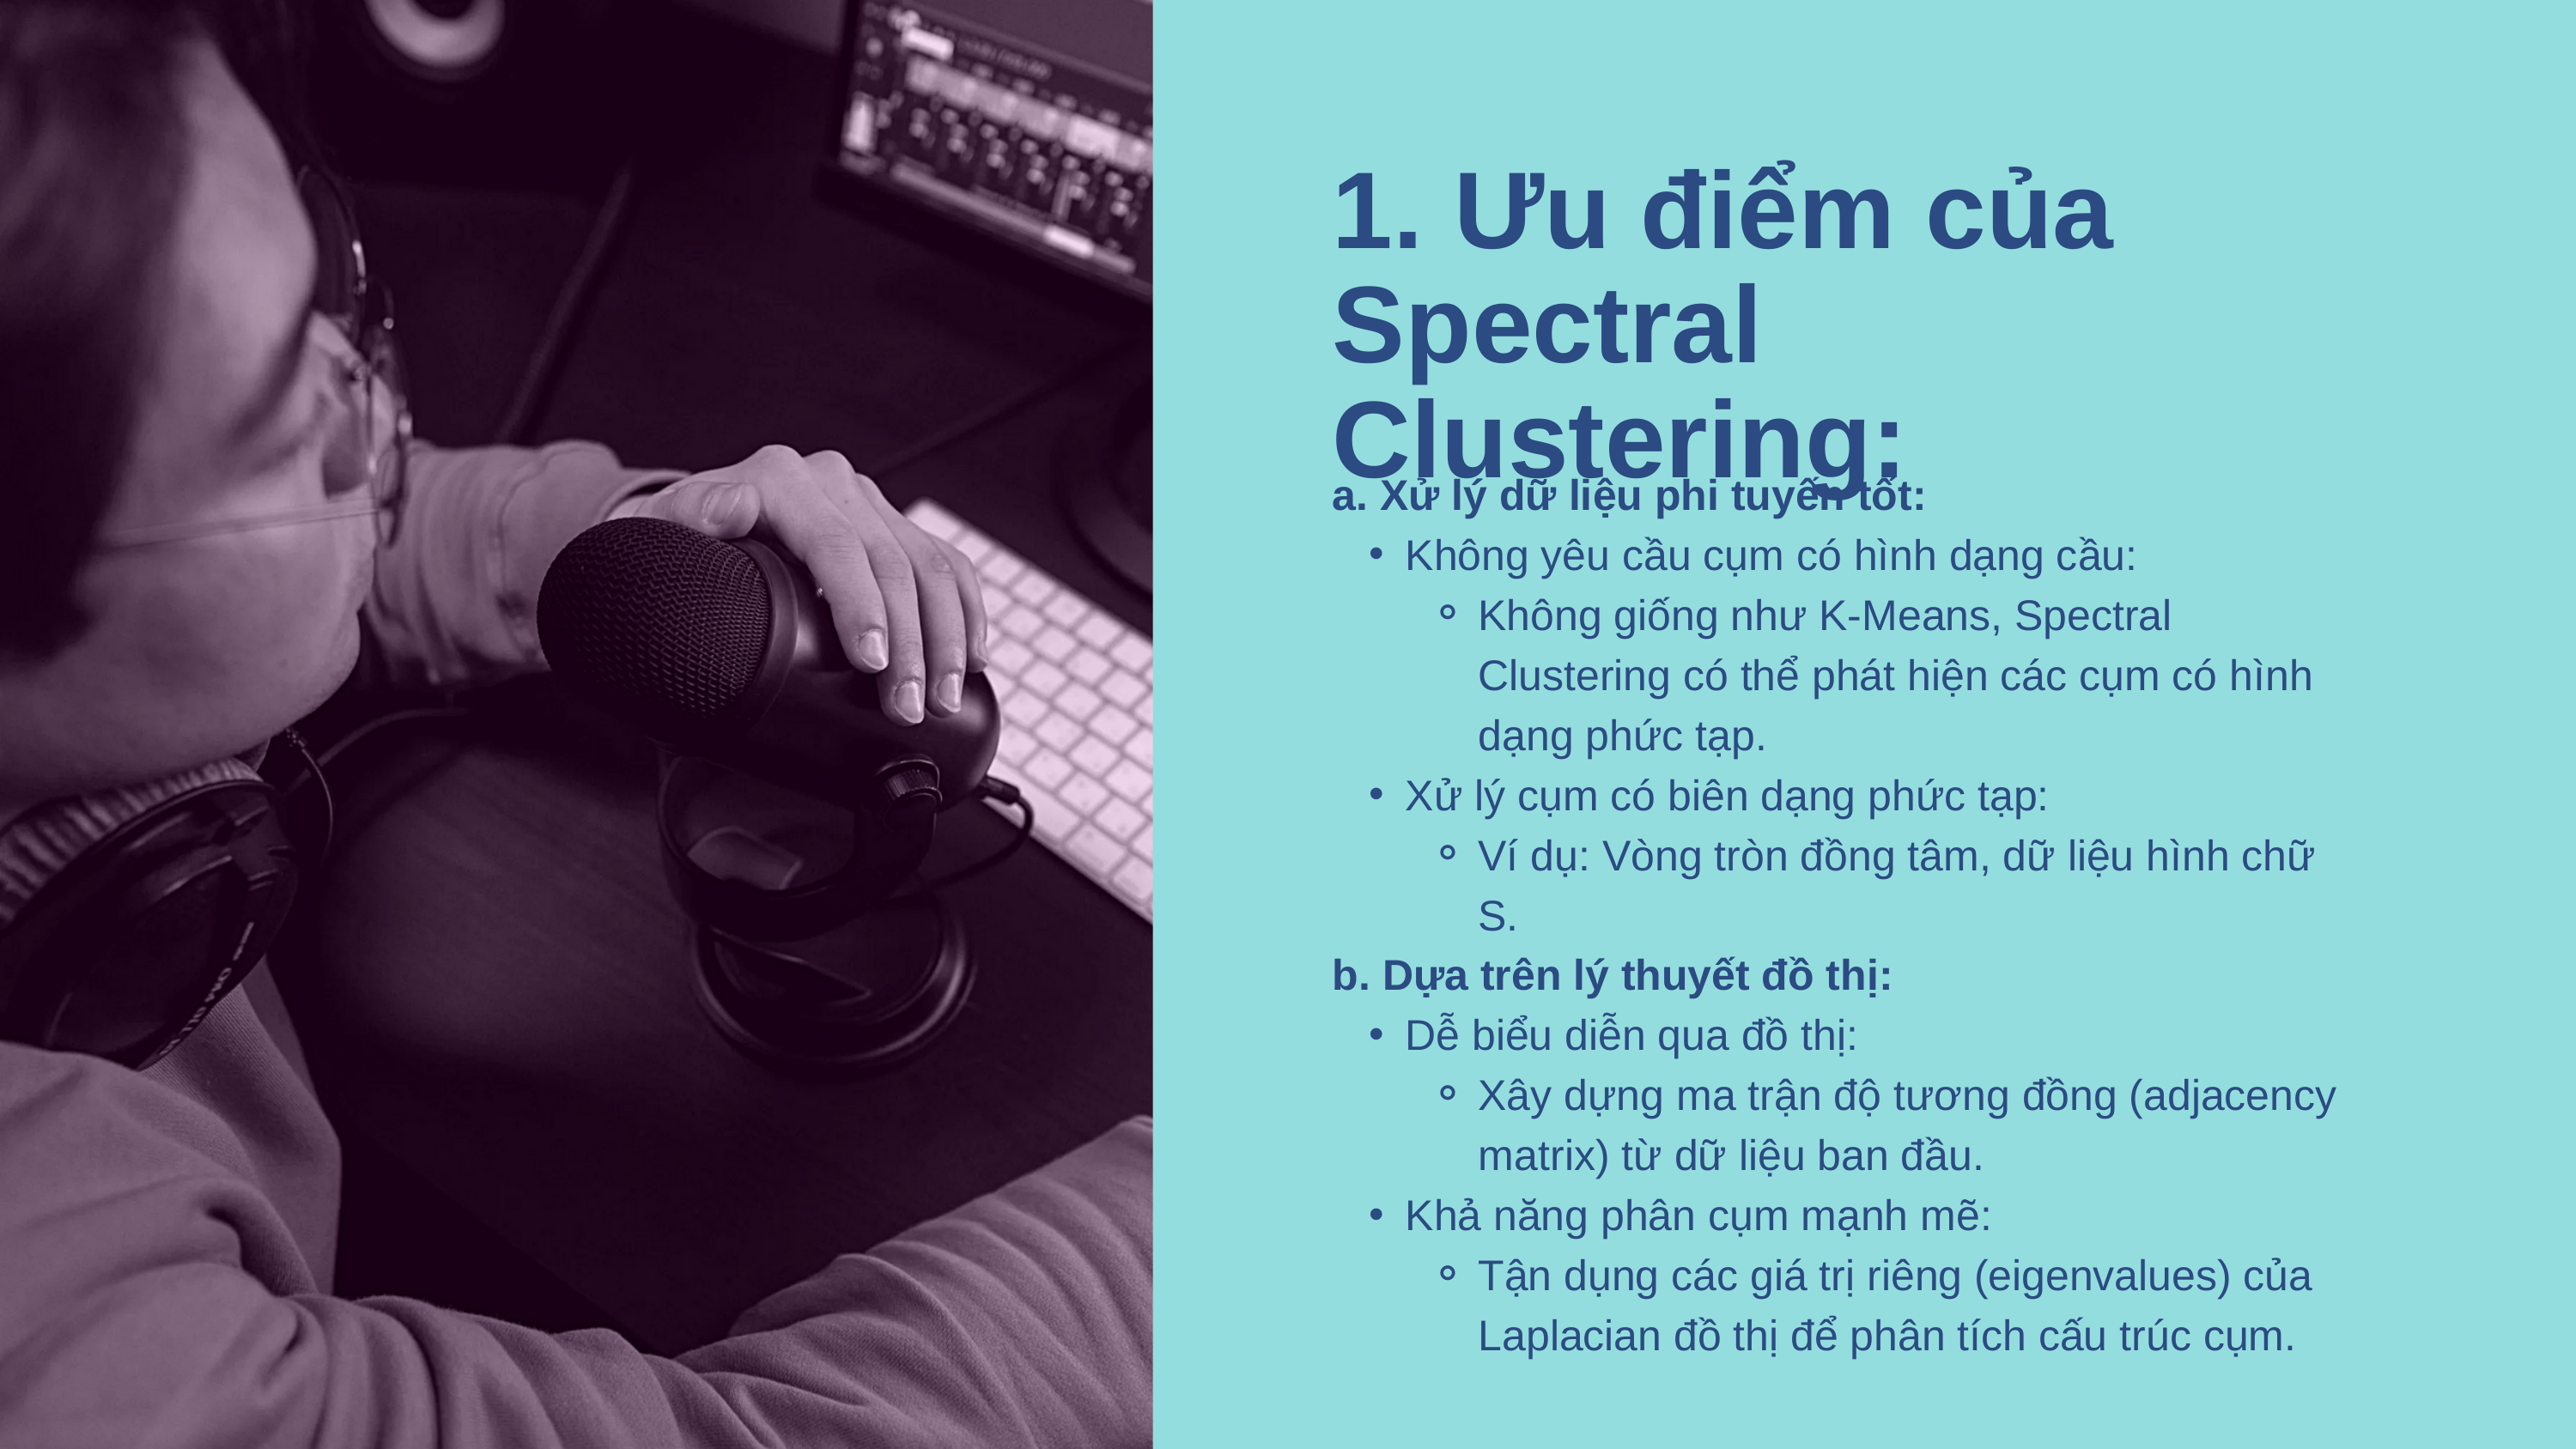

1. Ưu điểm của Spectral Clustering:
a. Xử lý dữ liệu phi tuyến tốt:
Không yêu cầu cụm có hình dạng cầu:
Không giống như K-Means, Spectral Clustering có thể phát hiện các cụm có hình dạng phức tạp.
Xử lý cụm có biên dạng phức tạp:
Ví dụ: Vòng tròn đồng tâm, dữ liệu hình chữ S.
b. Dựa trên lý thuyết đồ thị:
Dễ biểu diễn qua đồ thị:
Xây dựng ma trận độ tương đồng (adjacency matrix) từ dữ liệu ban đầu.
Khả năng phân cụm mạnh mẽ:
Tận dụng các giá trị riêng (eigenvalues) của Laplacian đồ thị để phân tích cấu trúc cụm.